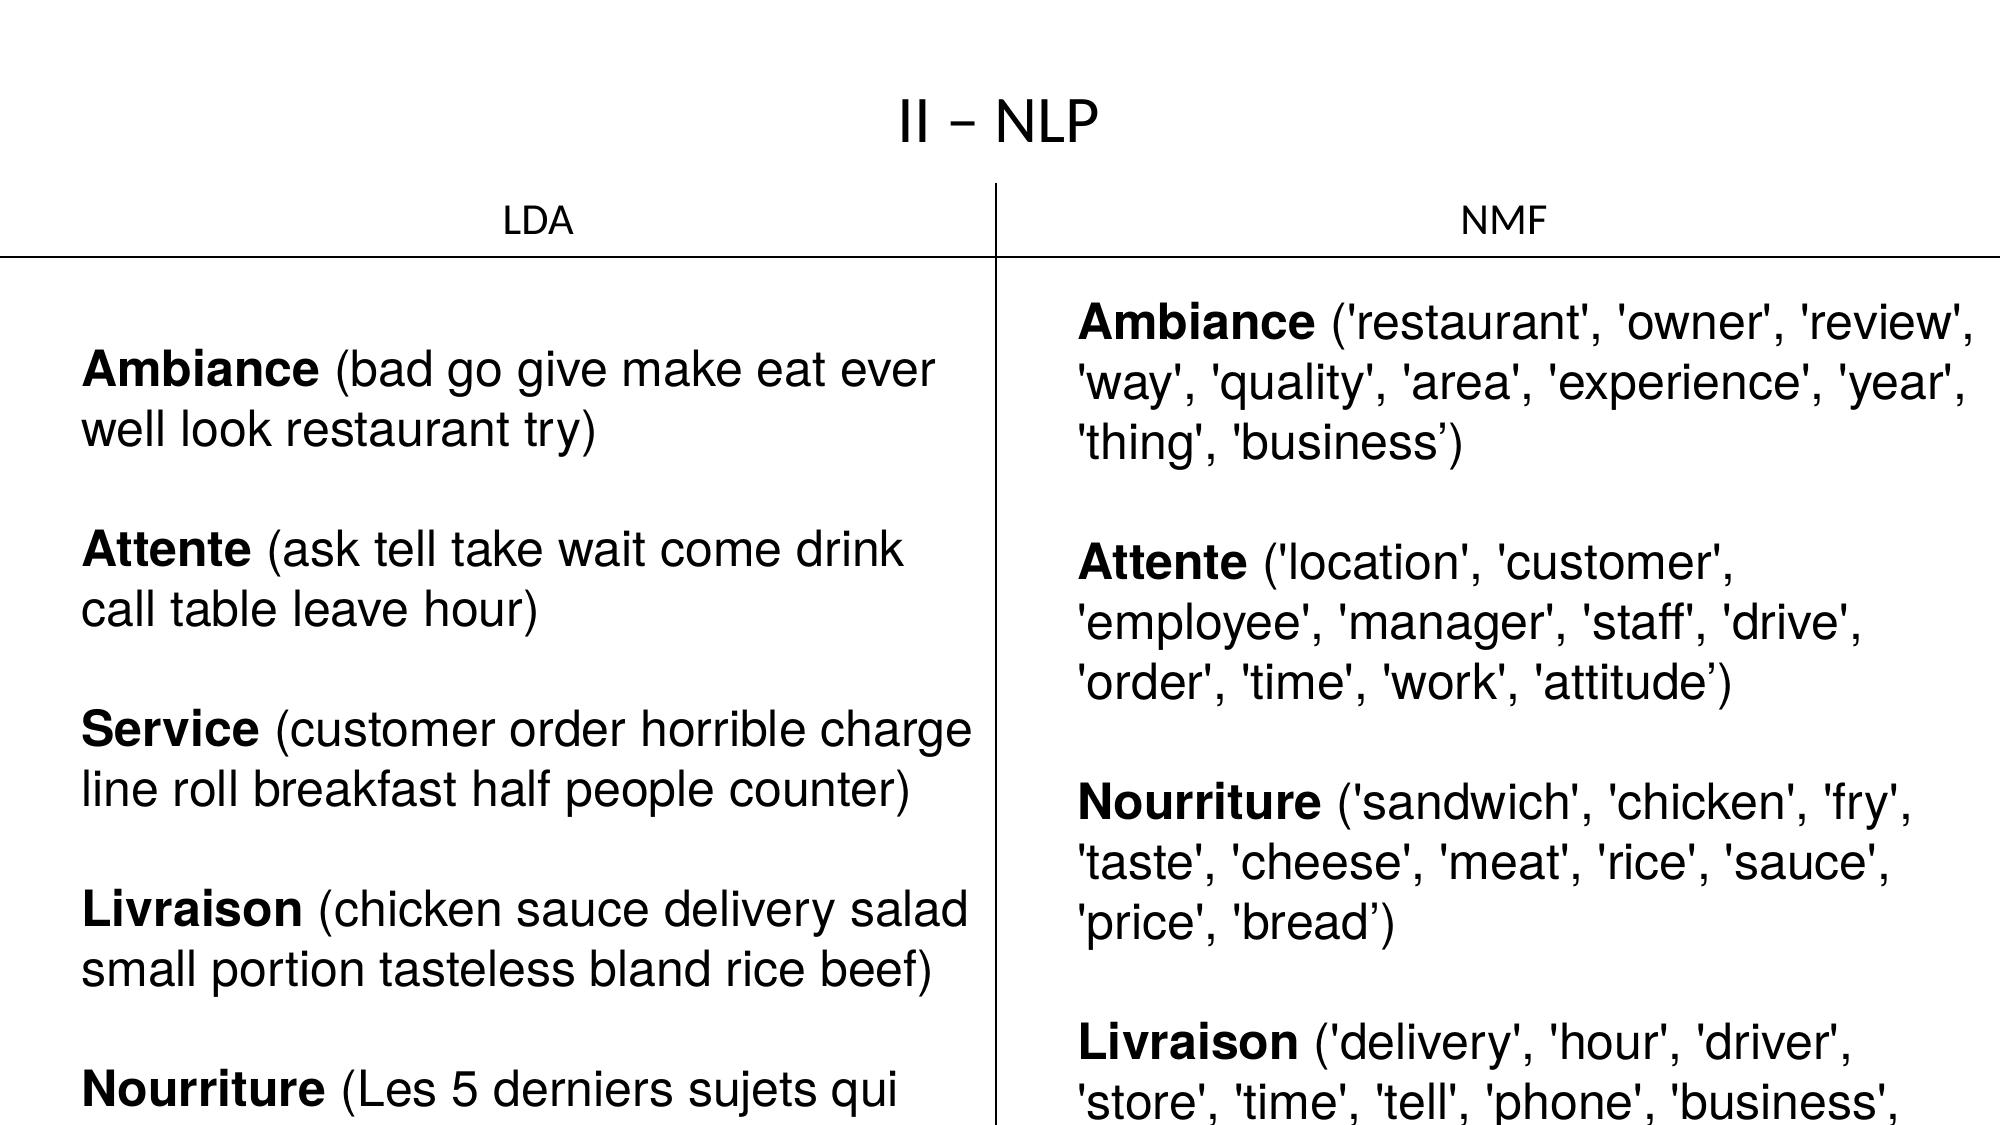

II – NLP
LDA
NMF
Ambiance ('restaurant', 'owner', 'review', 'way', 'quality', 'area', 'experience', 'year', 'thing', 'business’)

Attente ('location', 'customer', 'employee', 'manager', 'staff', 'drive', 'order', 'time', 'work', 'attitude’)

Nourriture ('sandwich', 'chicken', 'fry', 'taste', 'cheese', 'meat', 'rice', 'sauce', 'price', 'bread’)

Livraison ('delivery', 'hour', 'driver', 'store', 'time', 'tell', 'phone', 'business', 'day', 'order’)

Serveur ('table', 'server', 'drink', 'people', 'seat', 'bar', 'friend', 'waiter', 'hour', 'waitress')
Ambiance (bad go give make eat ever well look restaurant try)

Attente (ask tell take wait come drink call table leave hour)

Service (customer order horrible charge line roll breakfast half people counter)

Livraison (chicken sauce delivery salad small portion tasteless bland rice beef)

Nourriture (Les 5 derniers sujets qui ressortent contiennent principalement des noms de nourriture)